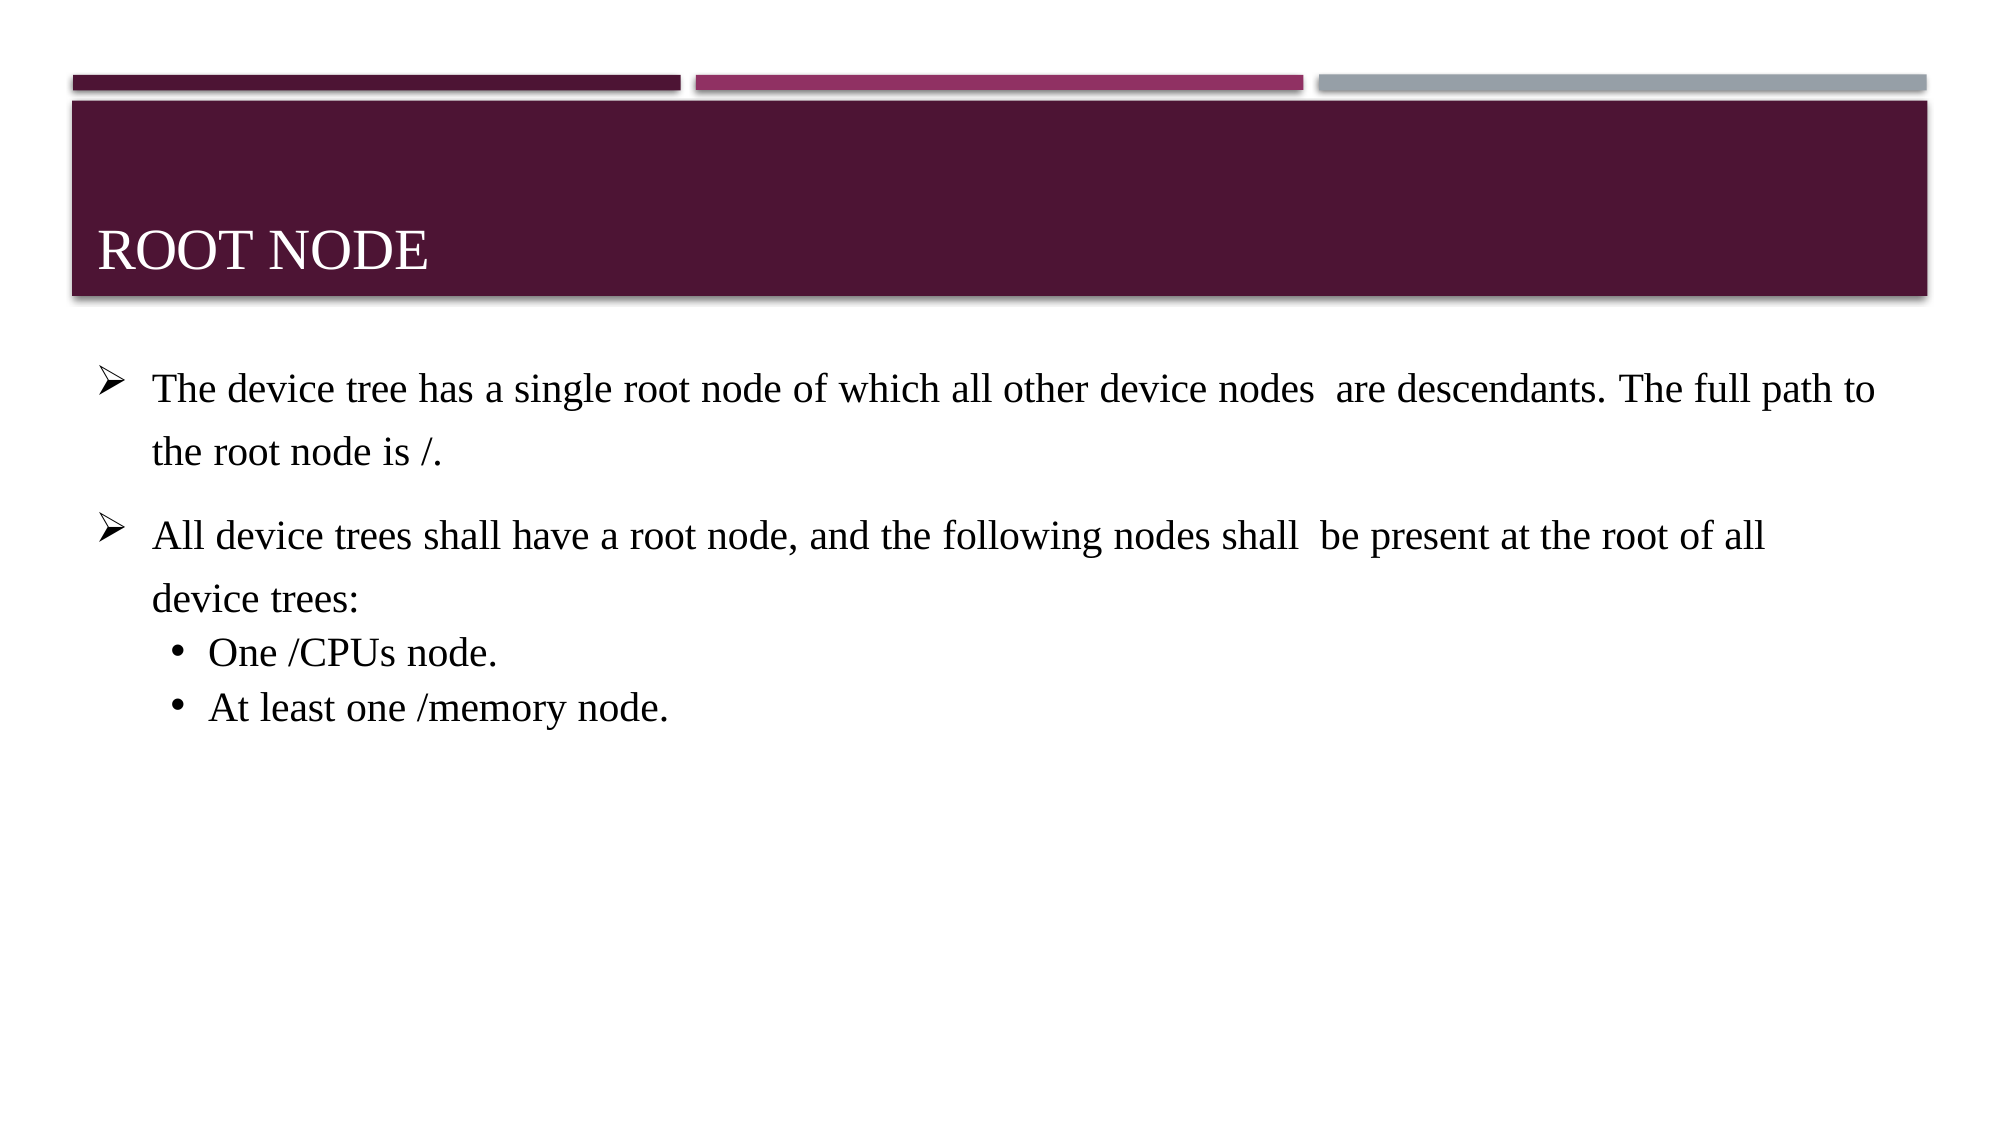

# Root node
The device tree has a single root node of which all other device nodes  are descendants. The full path to the root node is /.
All device trees shall have a root node, and the following nodes shall  be present at the root of all device trees:
One /CPUs node.
At least one /memory node.